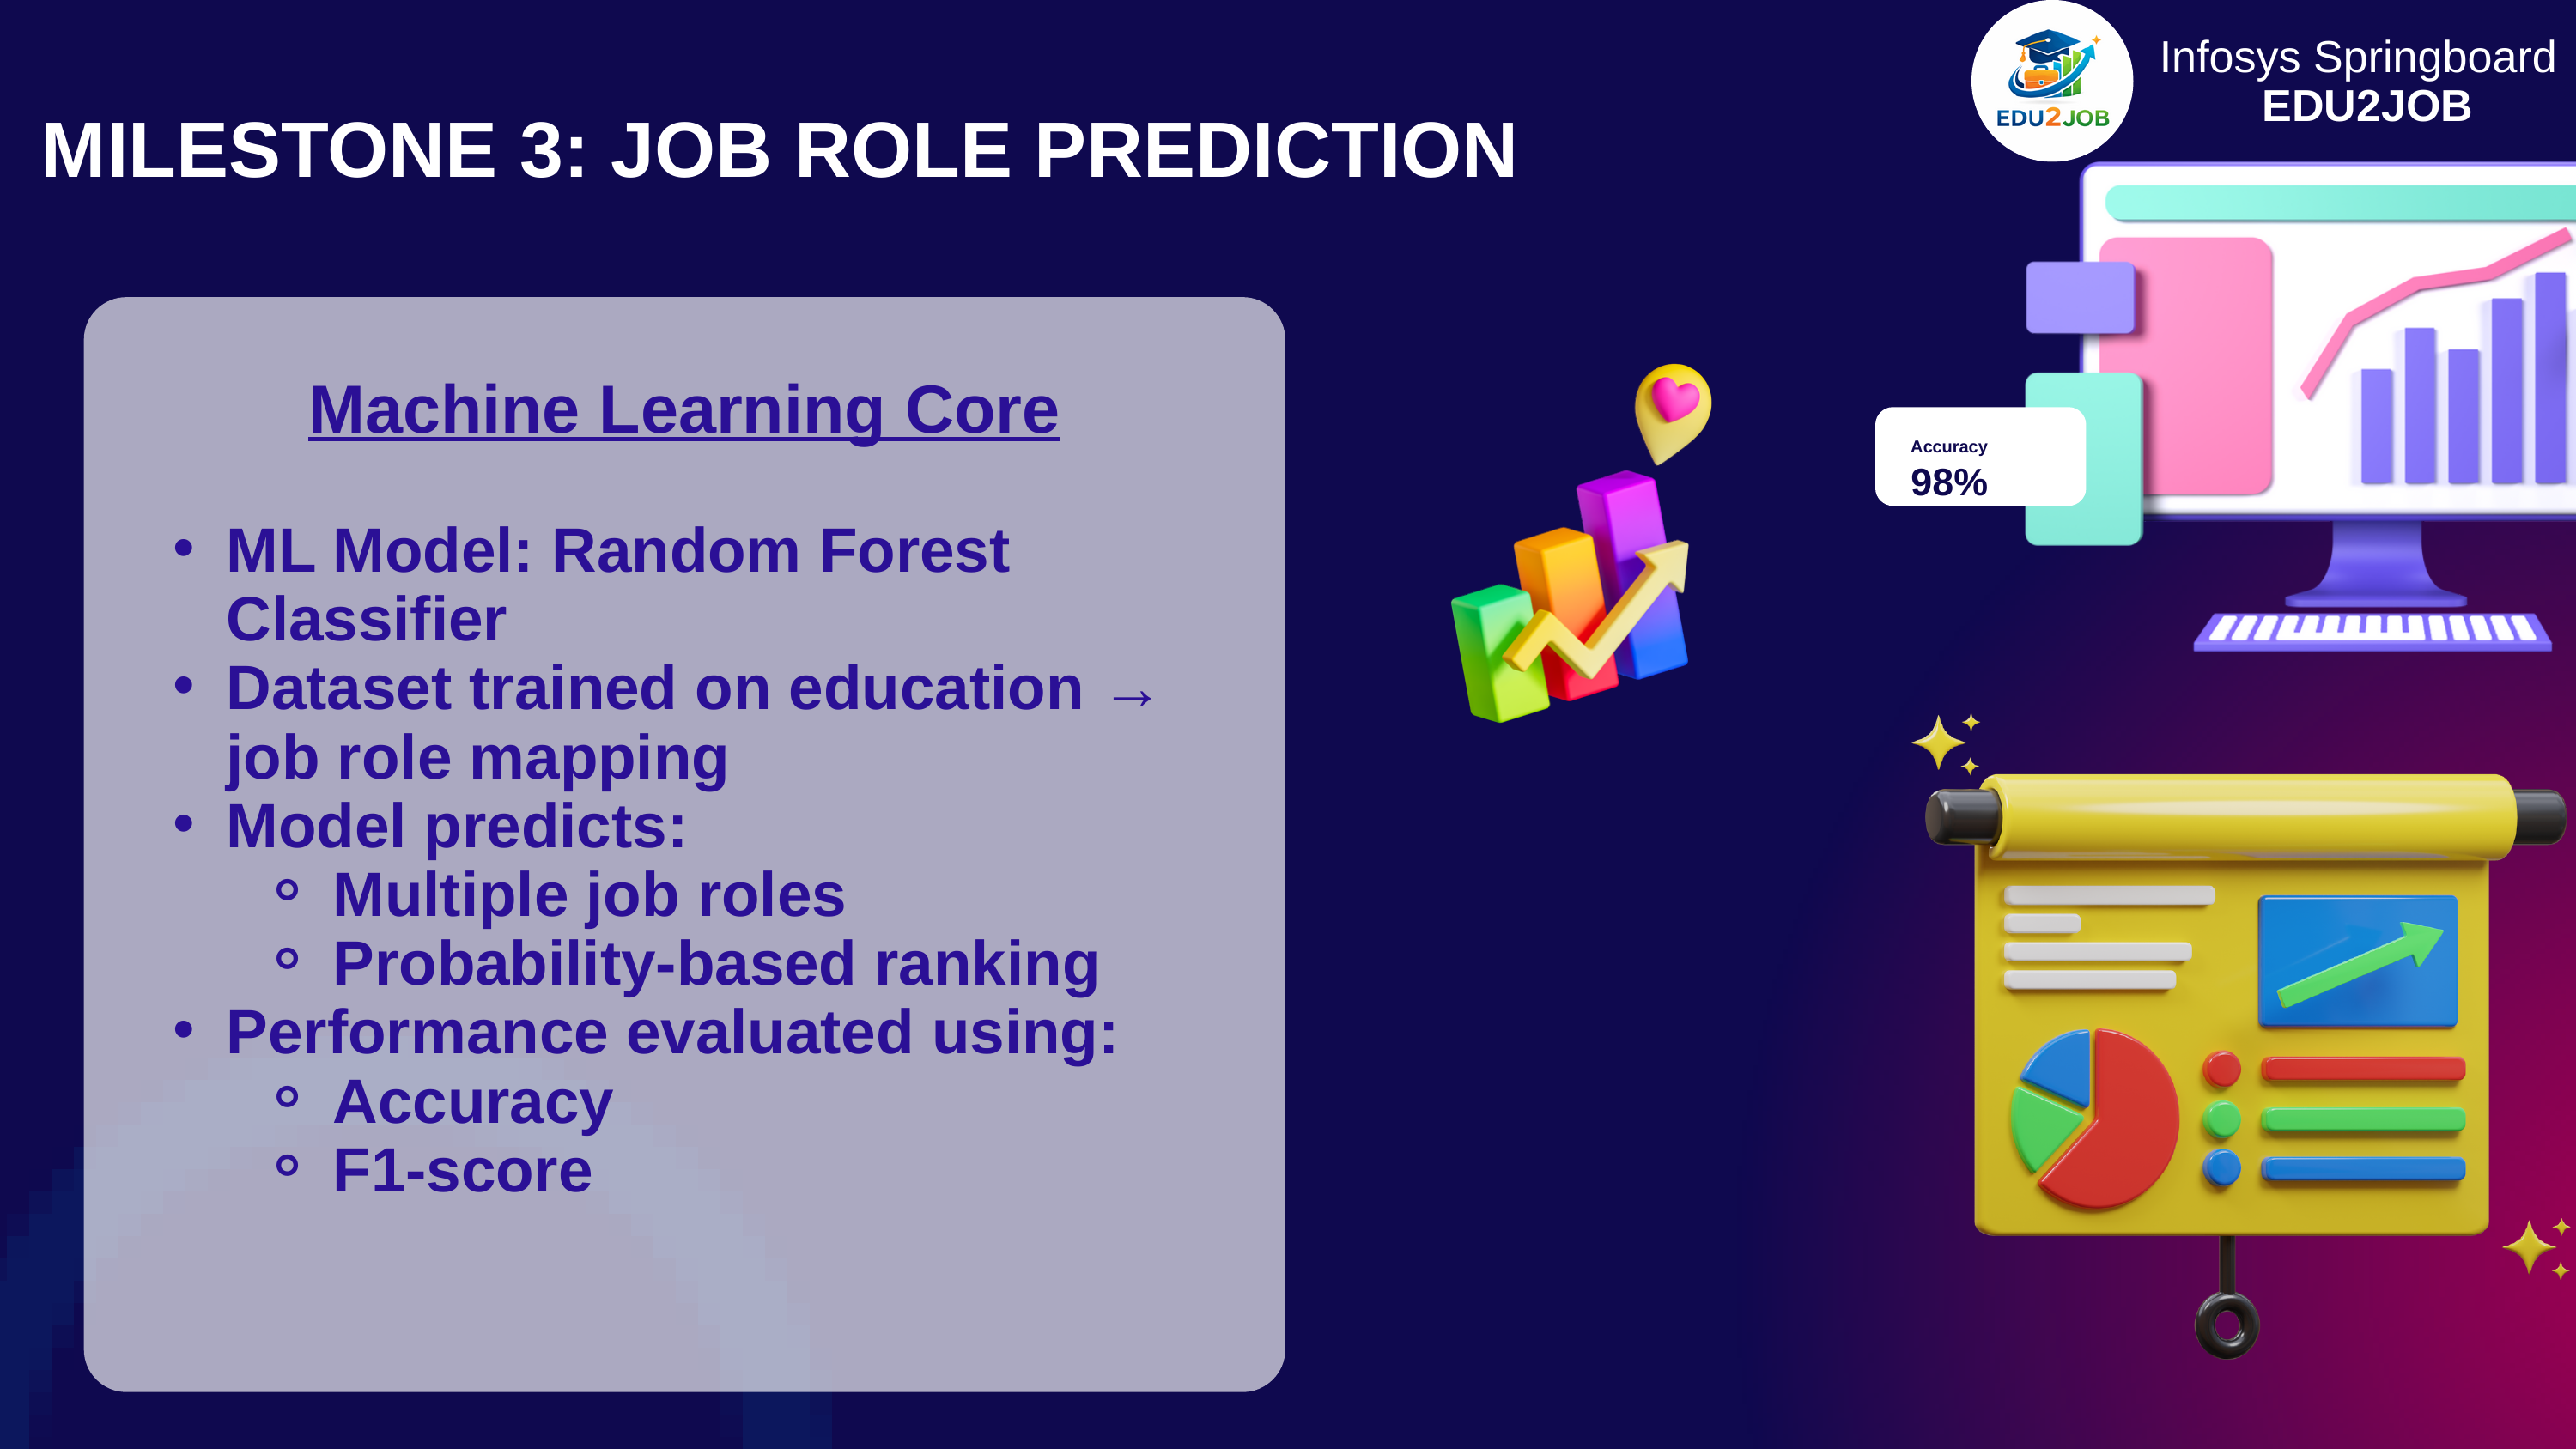

Infosys Springboard
EDU2JOB
MILESTONE 3: JOB ROLE PREDICTION

Machine Learning Core

ML Model: Random Forest Classifier
Dataset trained on education → job role mapping
Model predicts:
Multiple job roles
Probability-based ranking
Performance evaluated using:
Accuracy
F1-score

Accuracy
98%